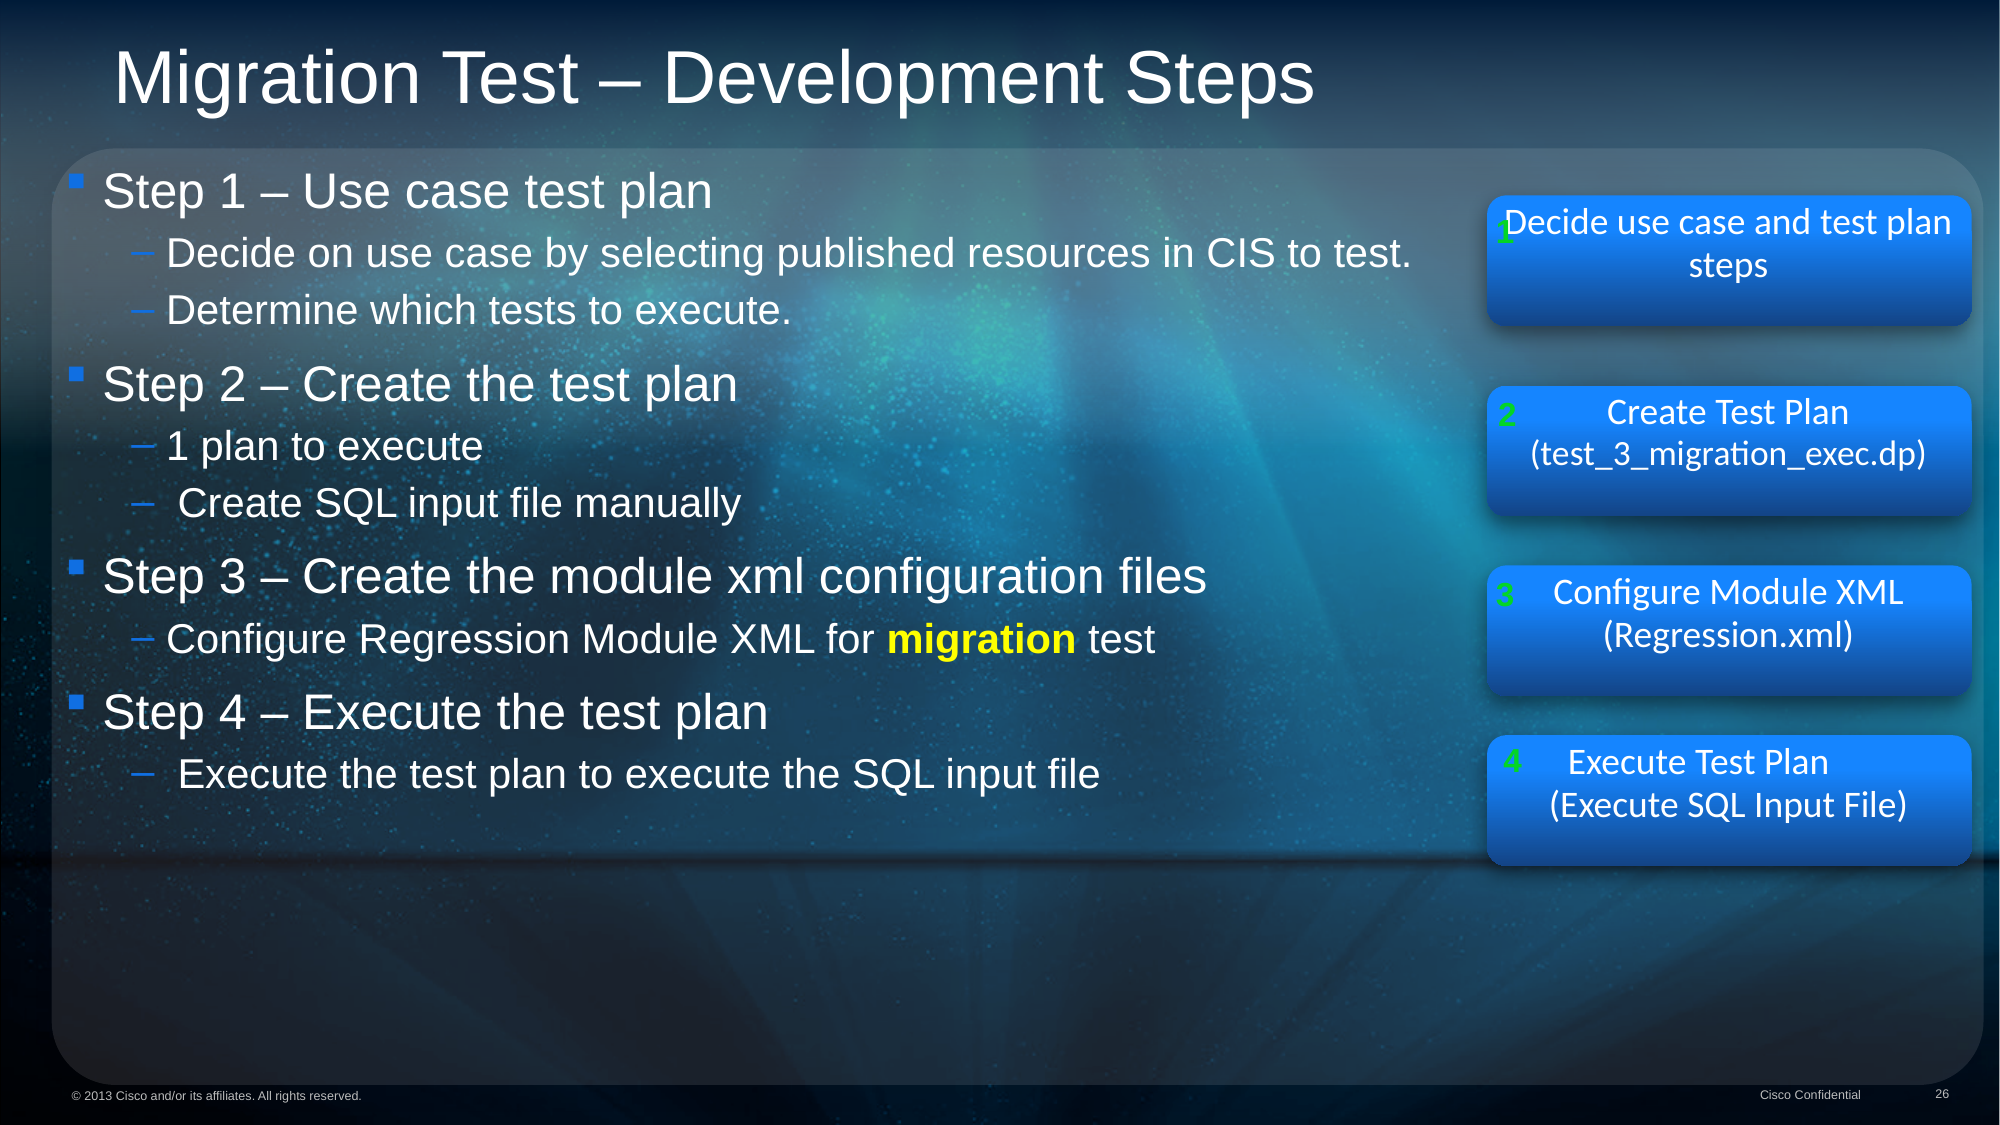

Migration Test – Development Steps

Step 1 – Use case test plan
 Decide on use case by selecting published resources in CIS to test.
 Determine which tests to execute.
Step 2 – Create the test plan
 1 plan to execute
  Create SQL input file manually
Step 3 – Create the module xml configuration files
 Configure Regression Module XML for migration test
Step 4 – Execute the test plan
  Execute the test plan to execute the SQL input file
Decide use case and test plan steps

1
Create Test Plan (test_3_migration_exec.dp)

2
Configure Module XML (Regression.xml)

3
4
Execute Test Plan        (Execute SQL Input File)